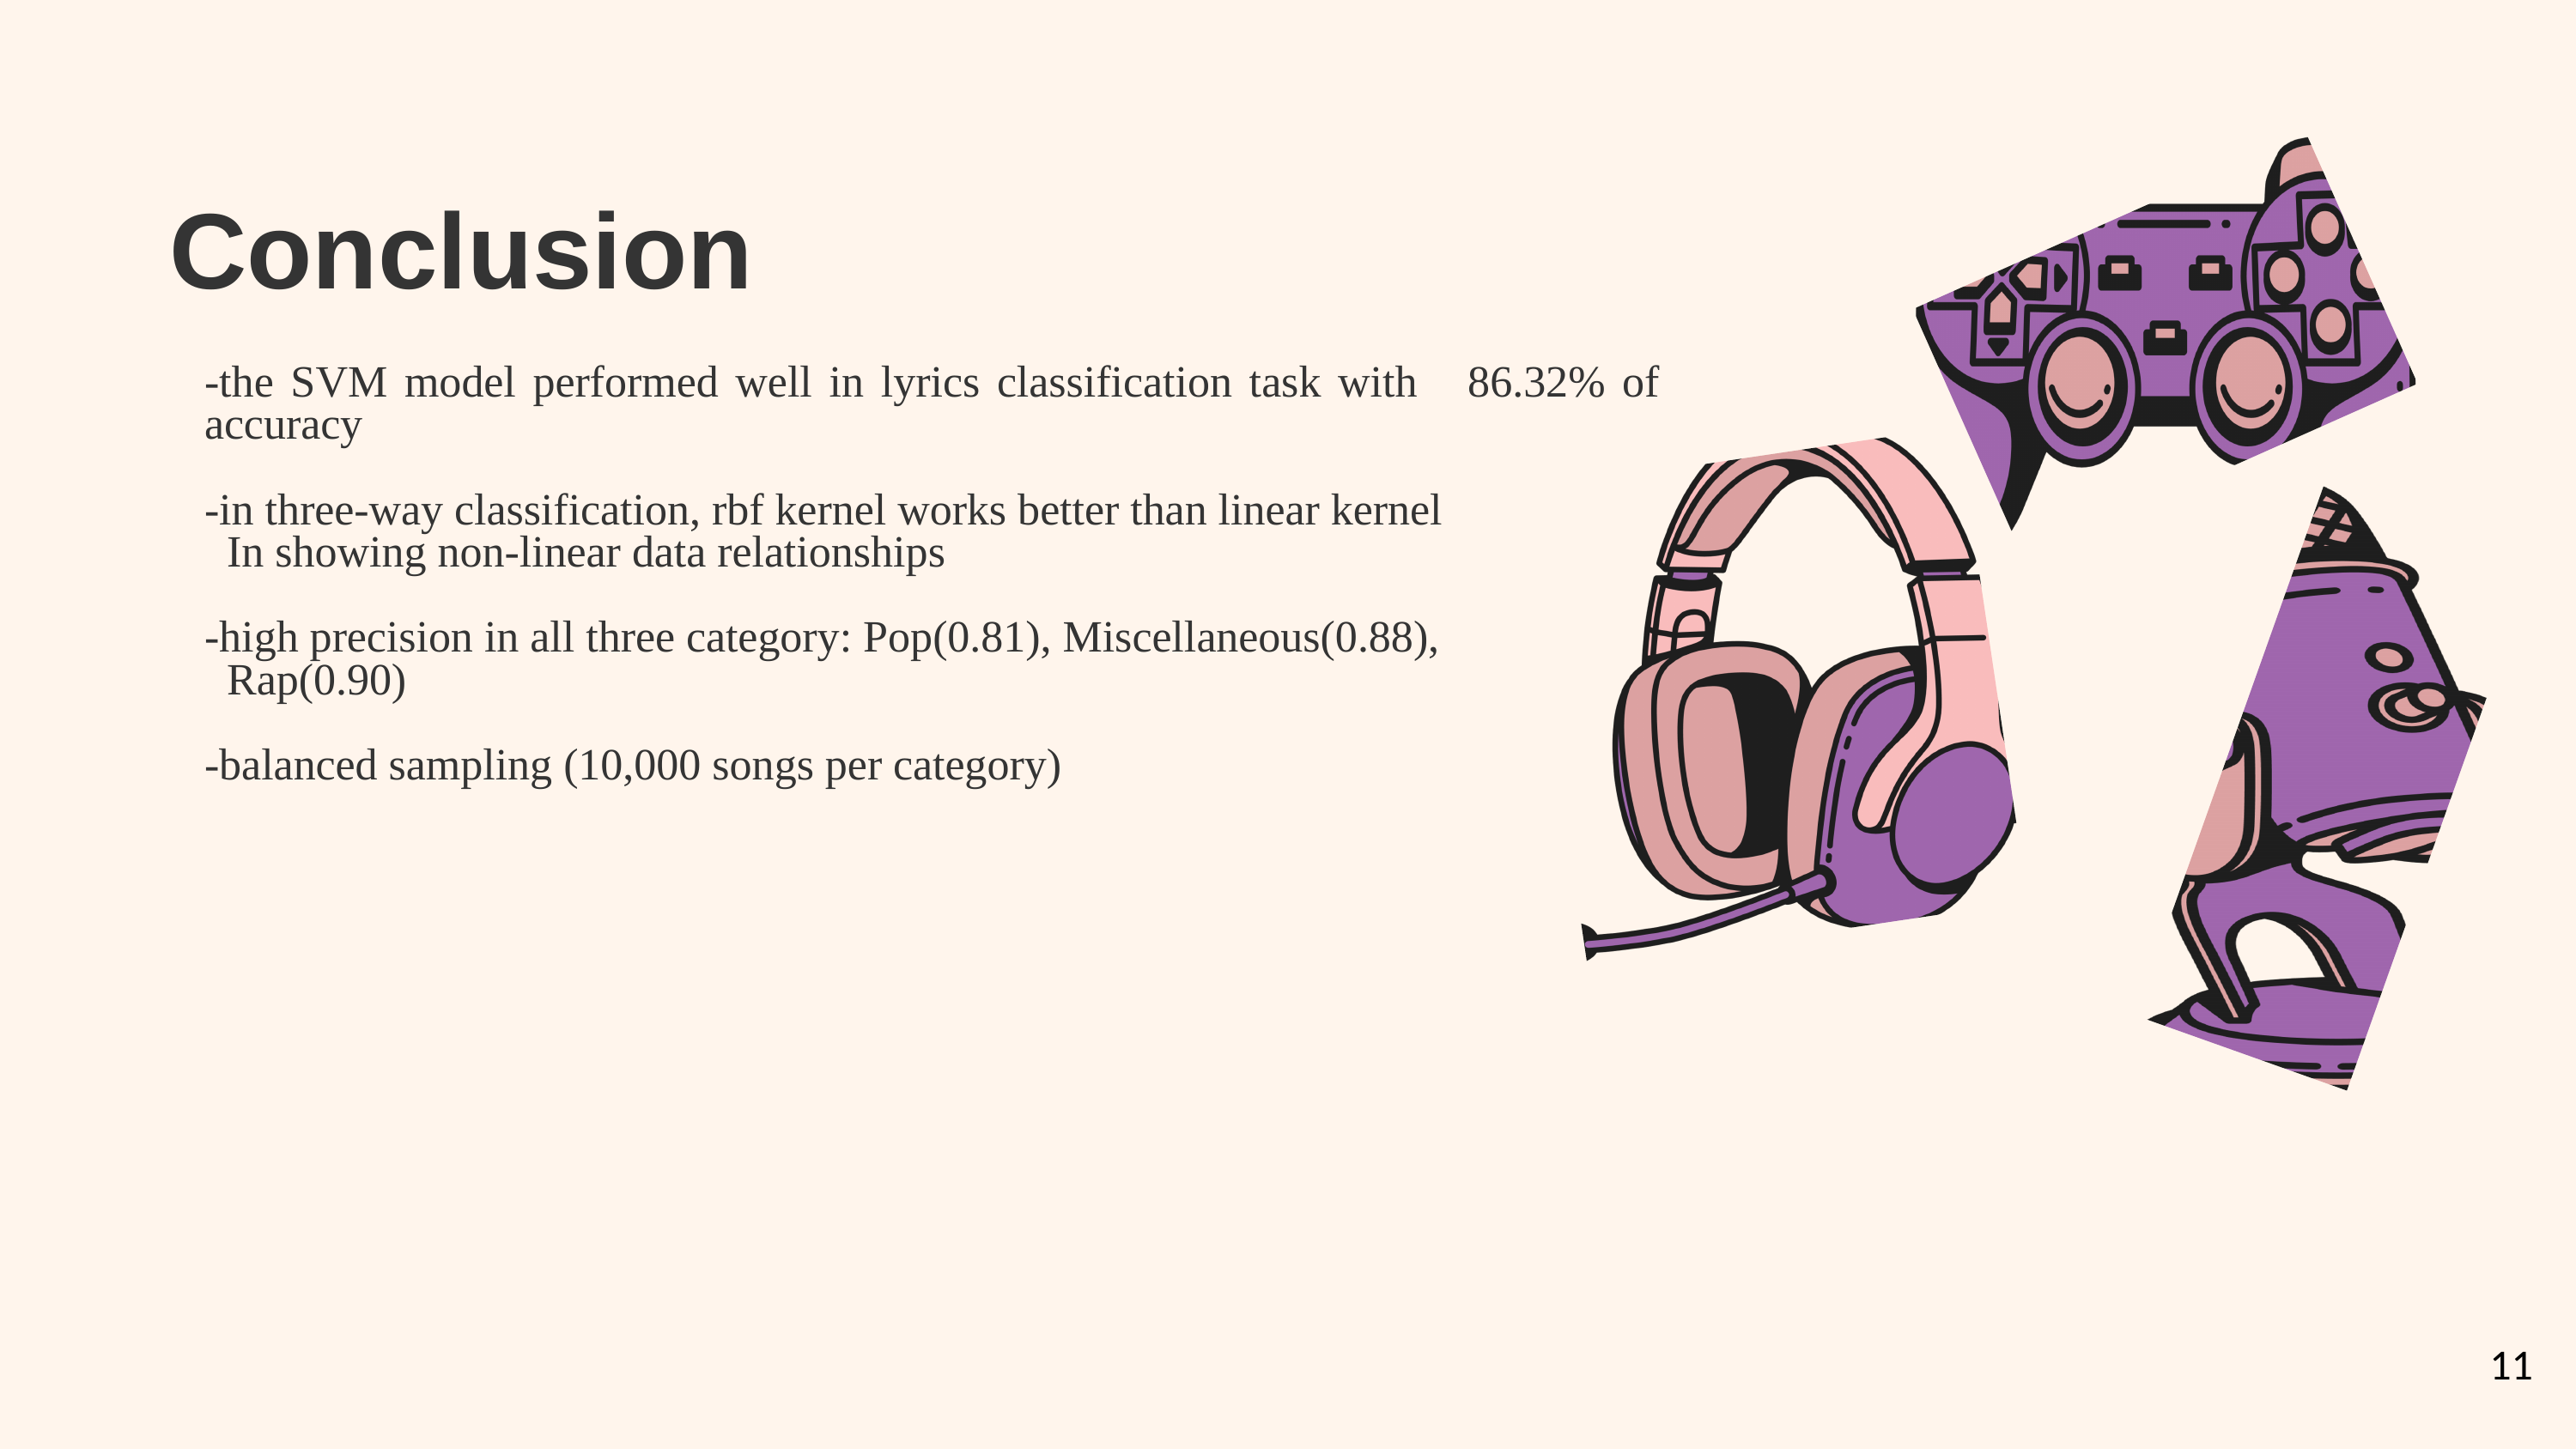

Conclusion

-the SVM model performed well in lyrics classification task with    86.32% of accuracy

-in three-way classification, rbf kernel works better than linear kernel
  In showing non-linear data relationships

-high precision in all three category: Pop(0.81), Miscellaneous(0.88),
  Rap(0.90)

-balanced sampling (10,000 songs per category)

  11